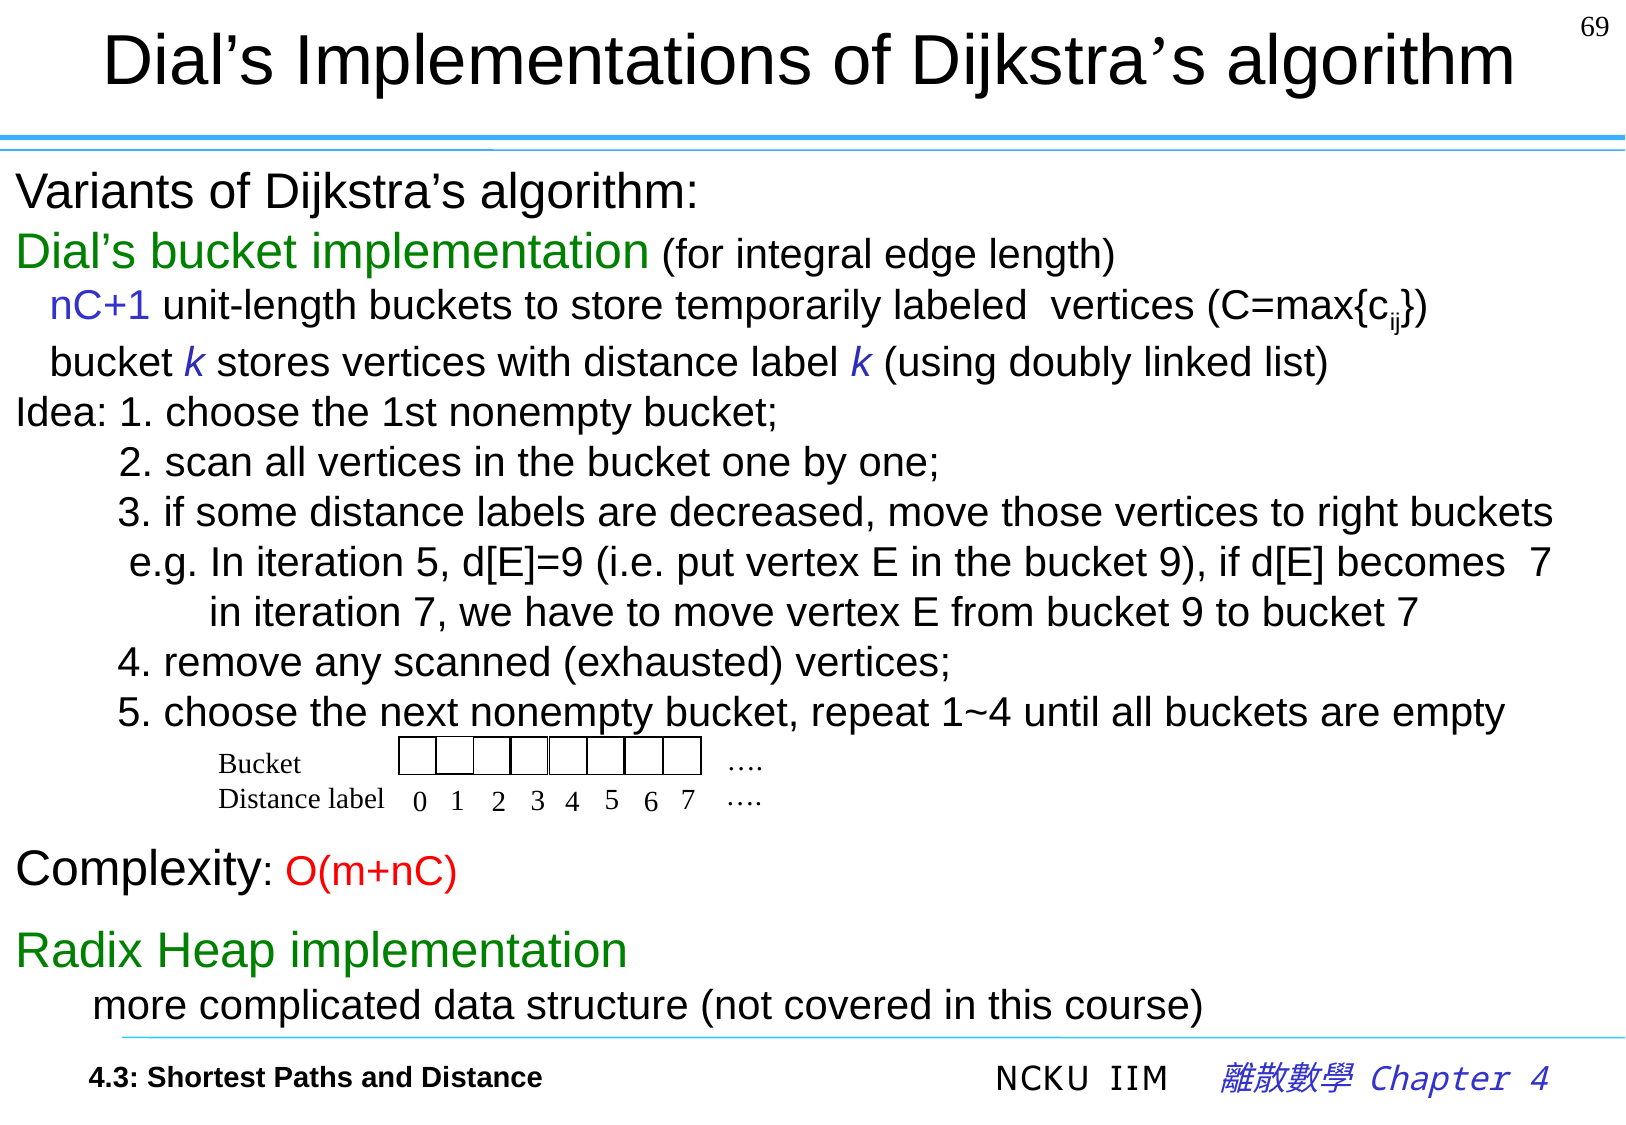

# Dial’s Implementations of Dijkstra’s algorithm
69
Variants of Dijkstra’s algorithm:
Dial’s bucket implementation (for integral edge length)
   nC+1 unit-length buckets to store temporarily labeled  vertices (C=max{cij})
   bucket k stores vertices with distance label k (using doubly linked list)
Idea: 1. choose the 1st nonempty bucket;
         2. scan all vertices in the bucket one by one;
    3. if some distance labels are decreased, move those vertices to right buckets
     e.g. In iteration 5, d[E]=9 (i.e. put vertex E in the bucket 9), if d[E] becomes  7
            in iteration 7, we have to move vertex E from bucket 9 to bucket 7
    4. remove any scanned (exhausted) vertices;
	    5. choose the next nonempty bucket, repeat 1~4 until all buckets are empty

Complexity: O(m+nC)

Radix Heap implementation
  more complicated data structure (not covered in this course)
….

Bucket
Distance label
….
5
7
1
3
0
2
4
6
4.3: Shortest Paths and Distance